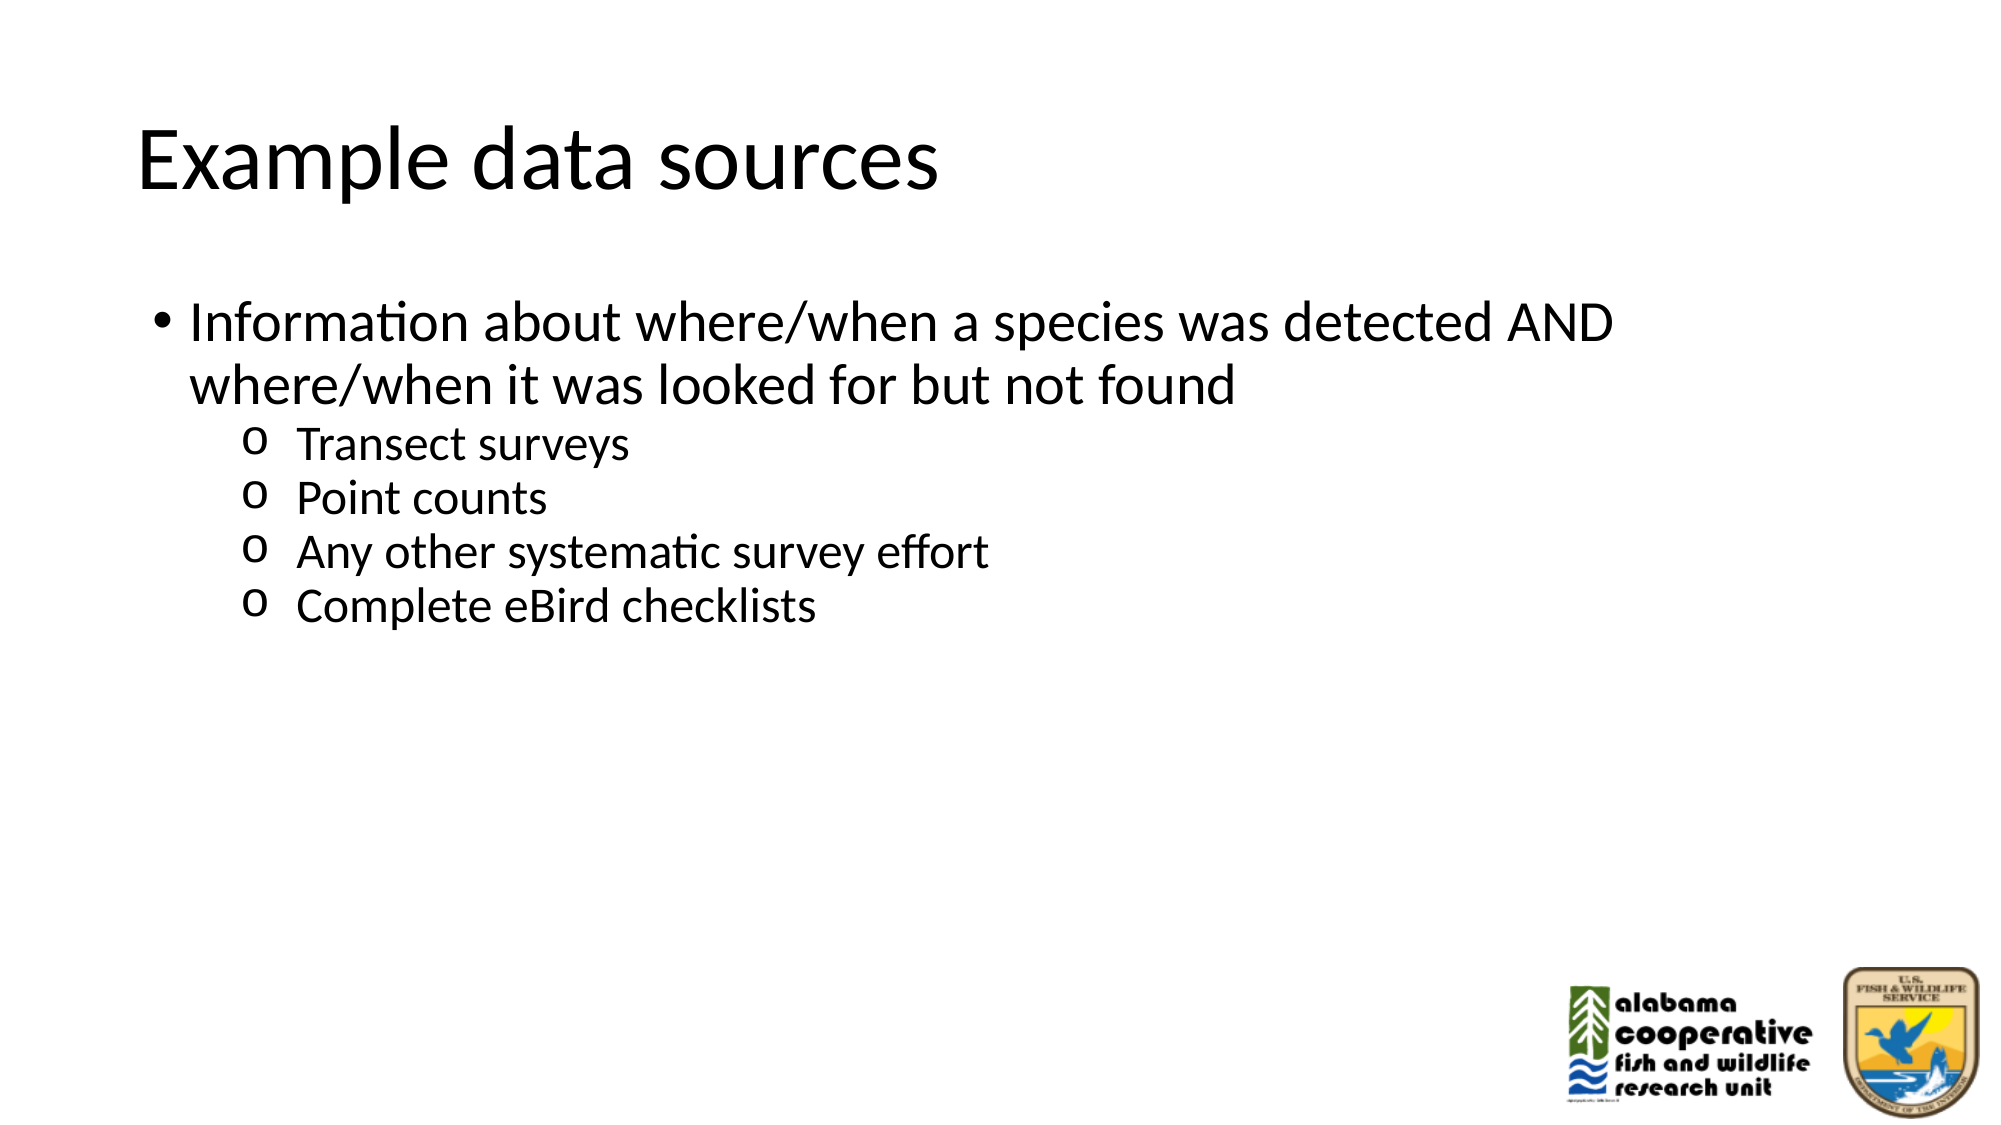

# Example data sources
Information about where/when a species was detected AND where/when it was looked for but not found
Transect surveys
Point counts
Any other systematic survey effort
Complete eBird checklists